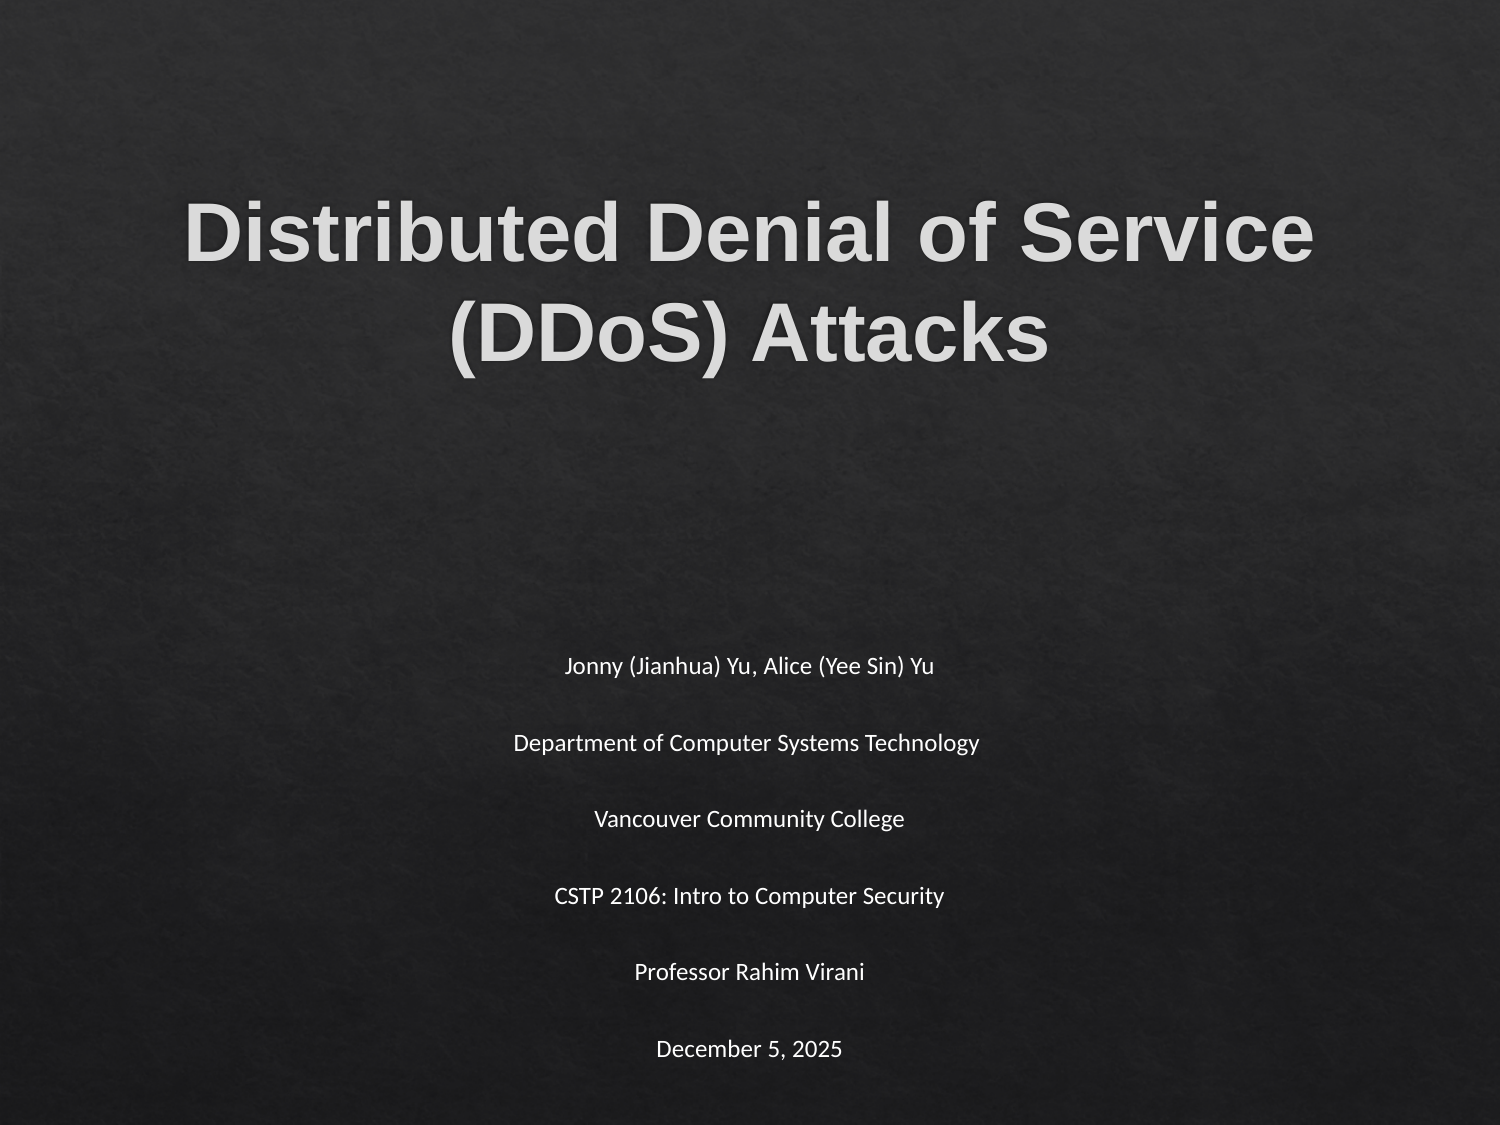

# Distributed Denial of Service (DDoS) Attacks
Jonny (Jianhua) Yu, Alice (Yee Sin) Yu
Department of Computer Systems Technology
Vancouver Community College
CSTP 2106: Intro to Computer Security
Professor Rahim Virani
December 5, 2025